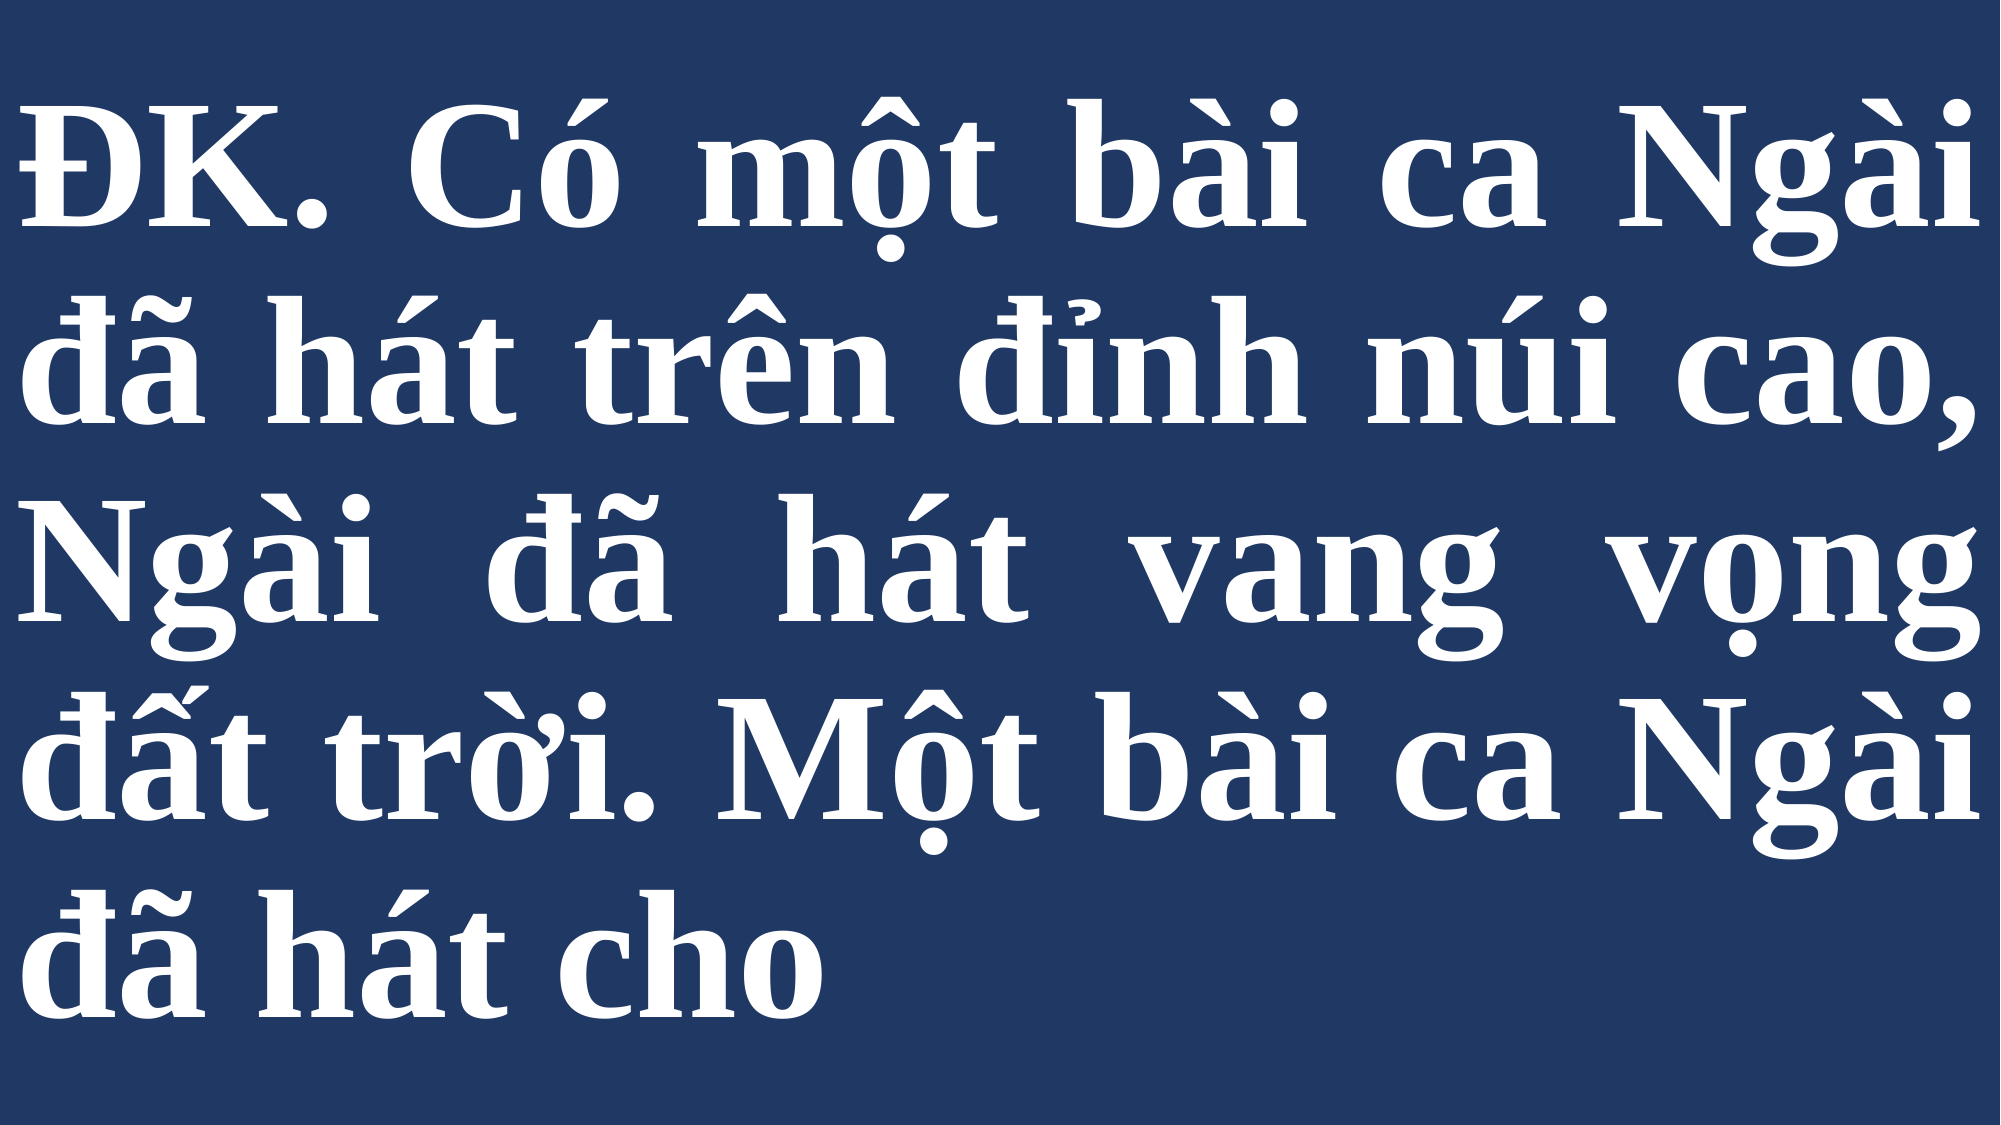

# ĐK. Có một bài ca Ngài đã hát trên đỉnh núi cao, Ngài đã hát vang vọng đất trời. Một bài ca Ngài đã hát cho